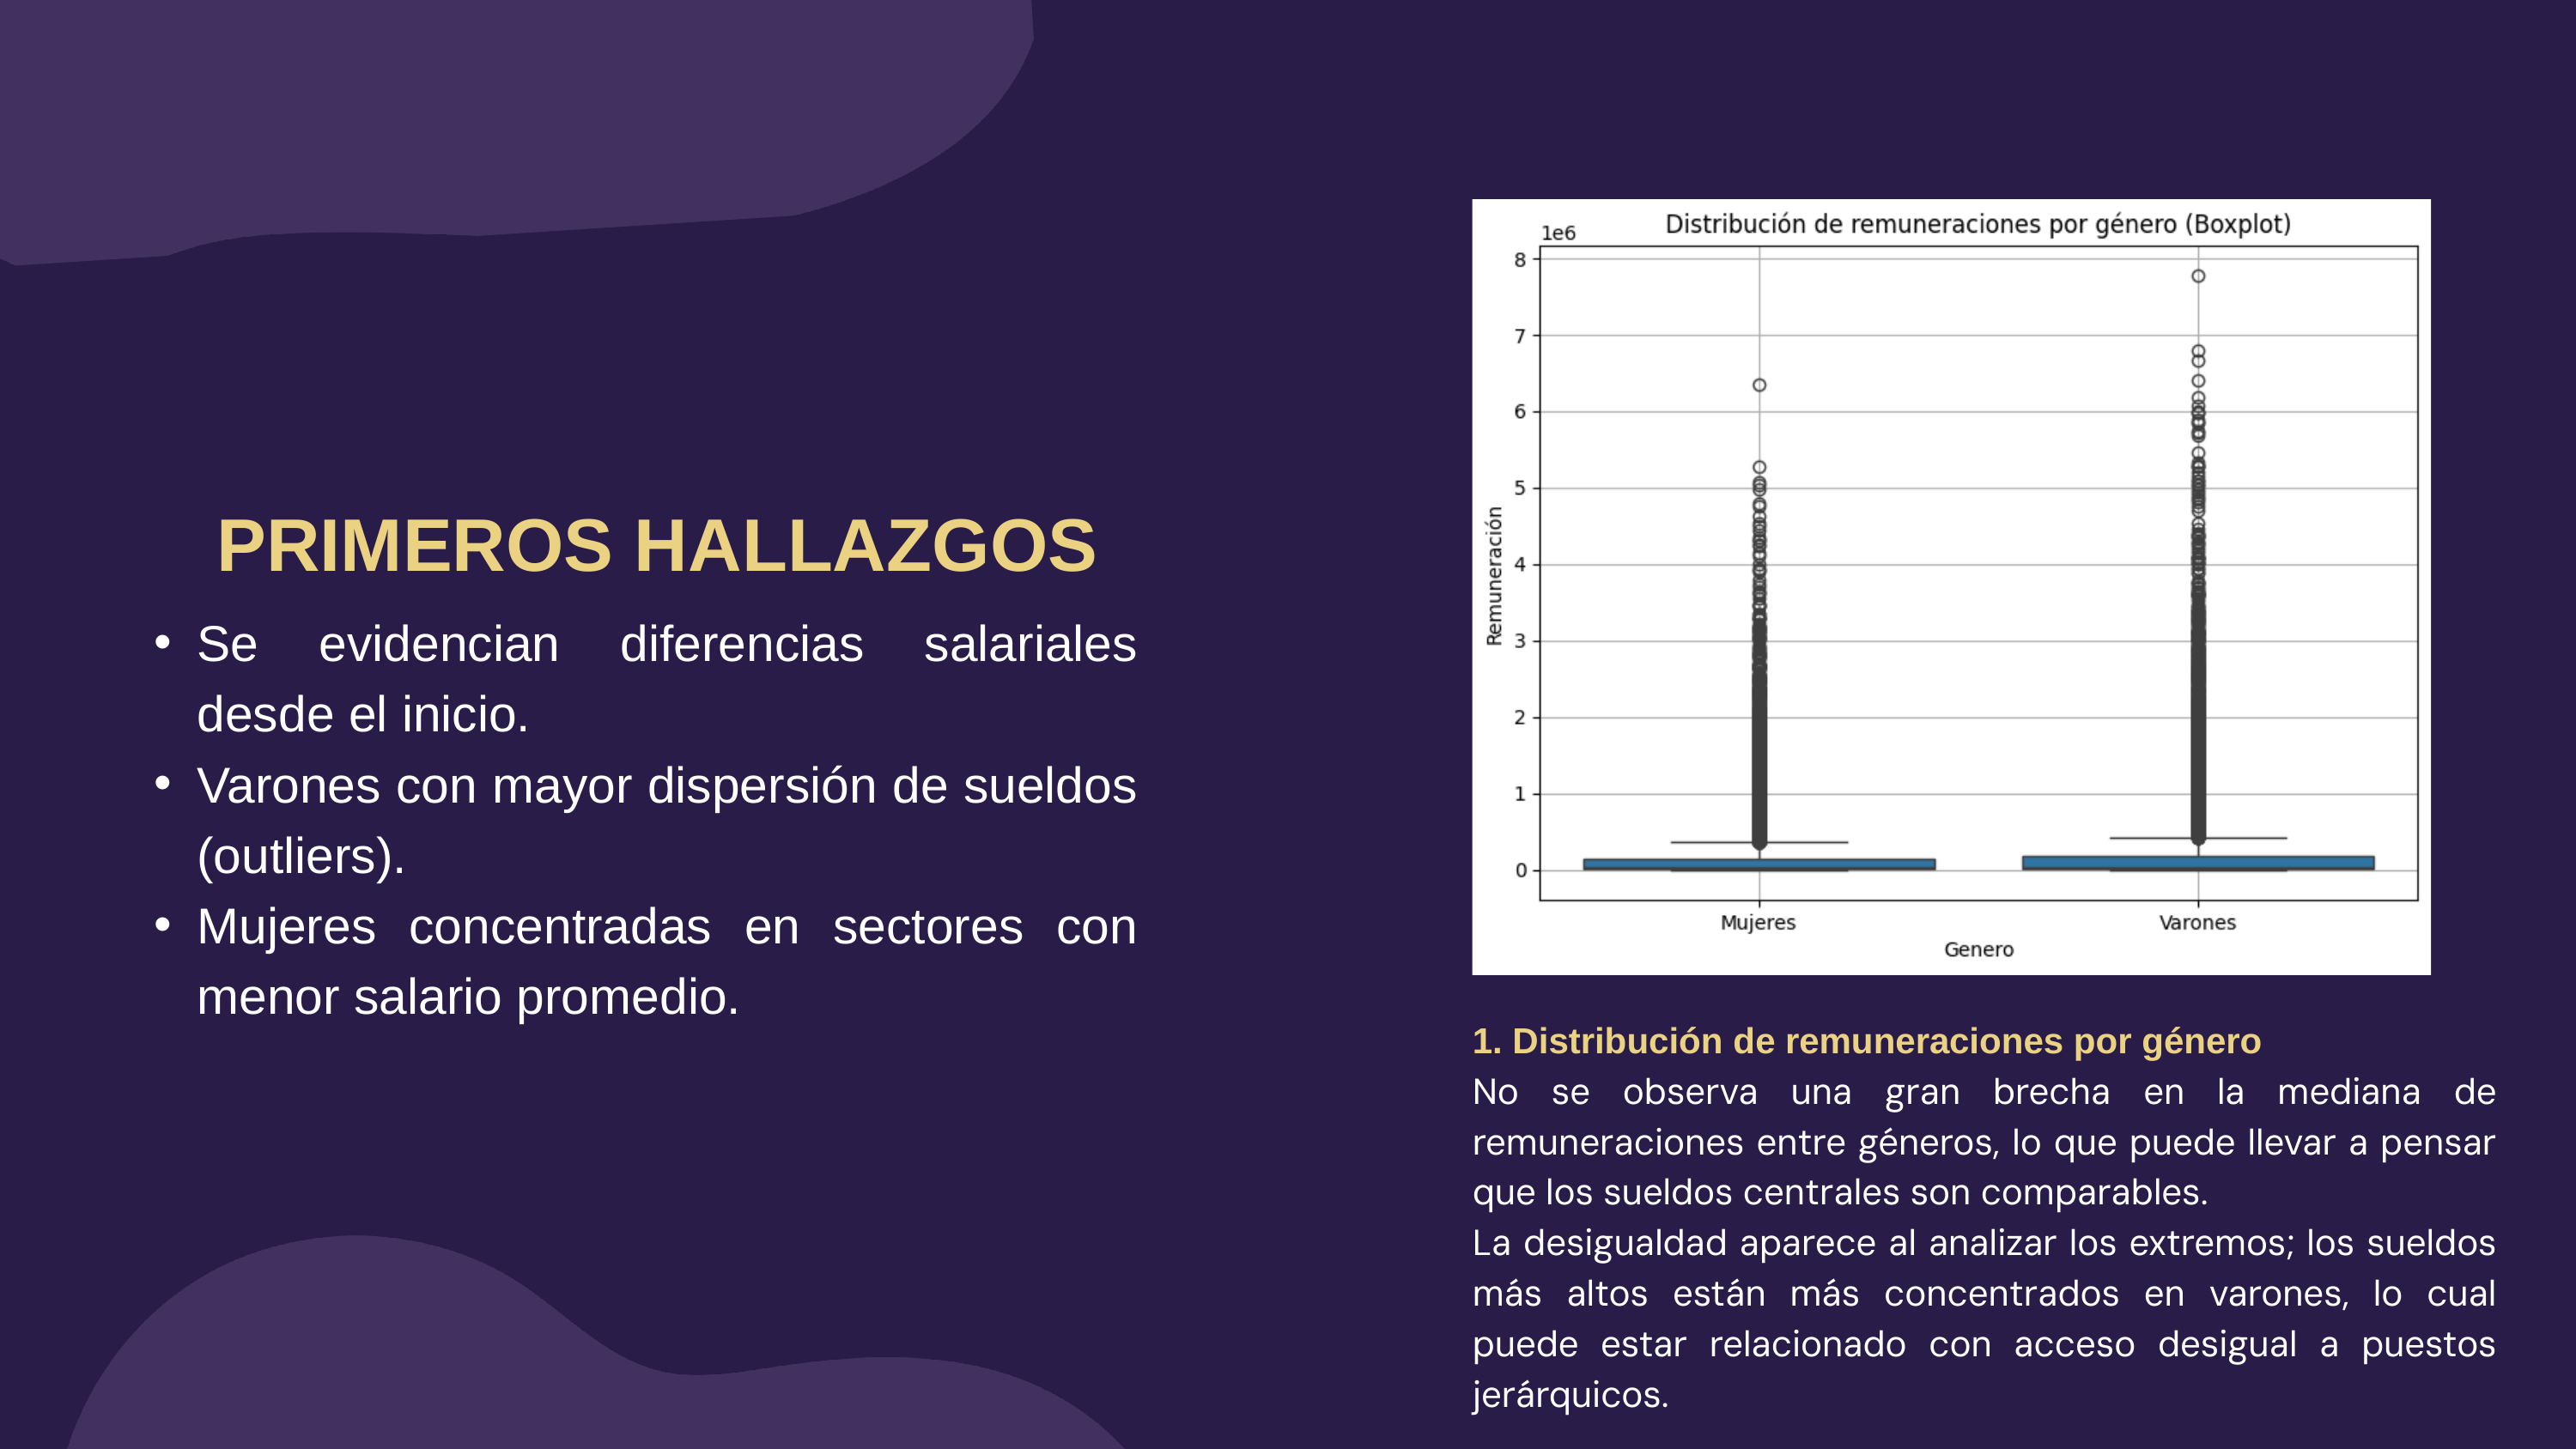

PRIMEROS HALLAZGOS
Se evidencian diferencias salariales desde el inicio.
Varones con mayor dispersión de sueldos (outliers).
Mujeres concentradas en sectores con menor salario promedio.
1. Distribución de remuneraciones por género
No se observa una gran brecha en la mediana de remuneraciones entre géneros, lo que puede llevar a pensar que los sueldos centrales son comparables.
La desigualdad aparece al analizar los extremos; los sueldos más altos están más concentrados en varones, lo cual puede estar relacionado con acceso desigual a puestos jerárquicos.